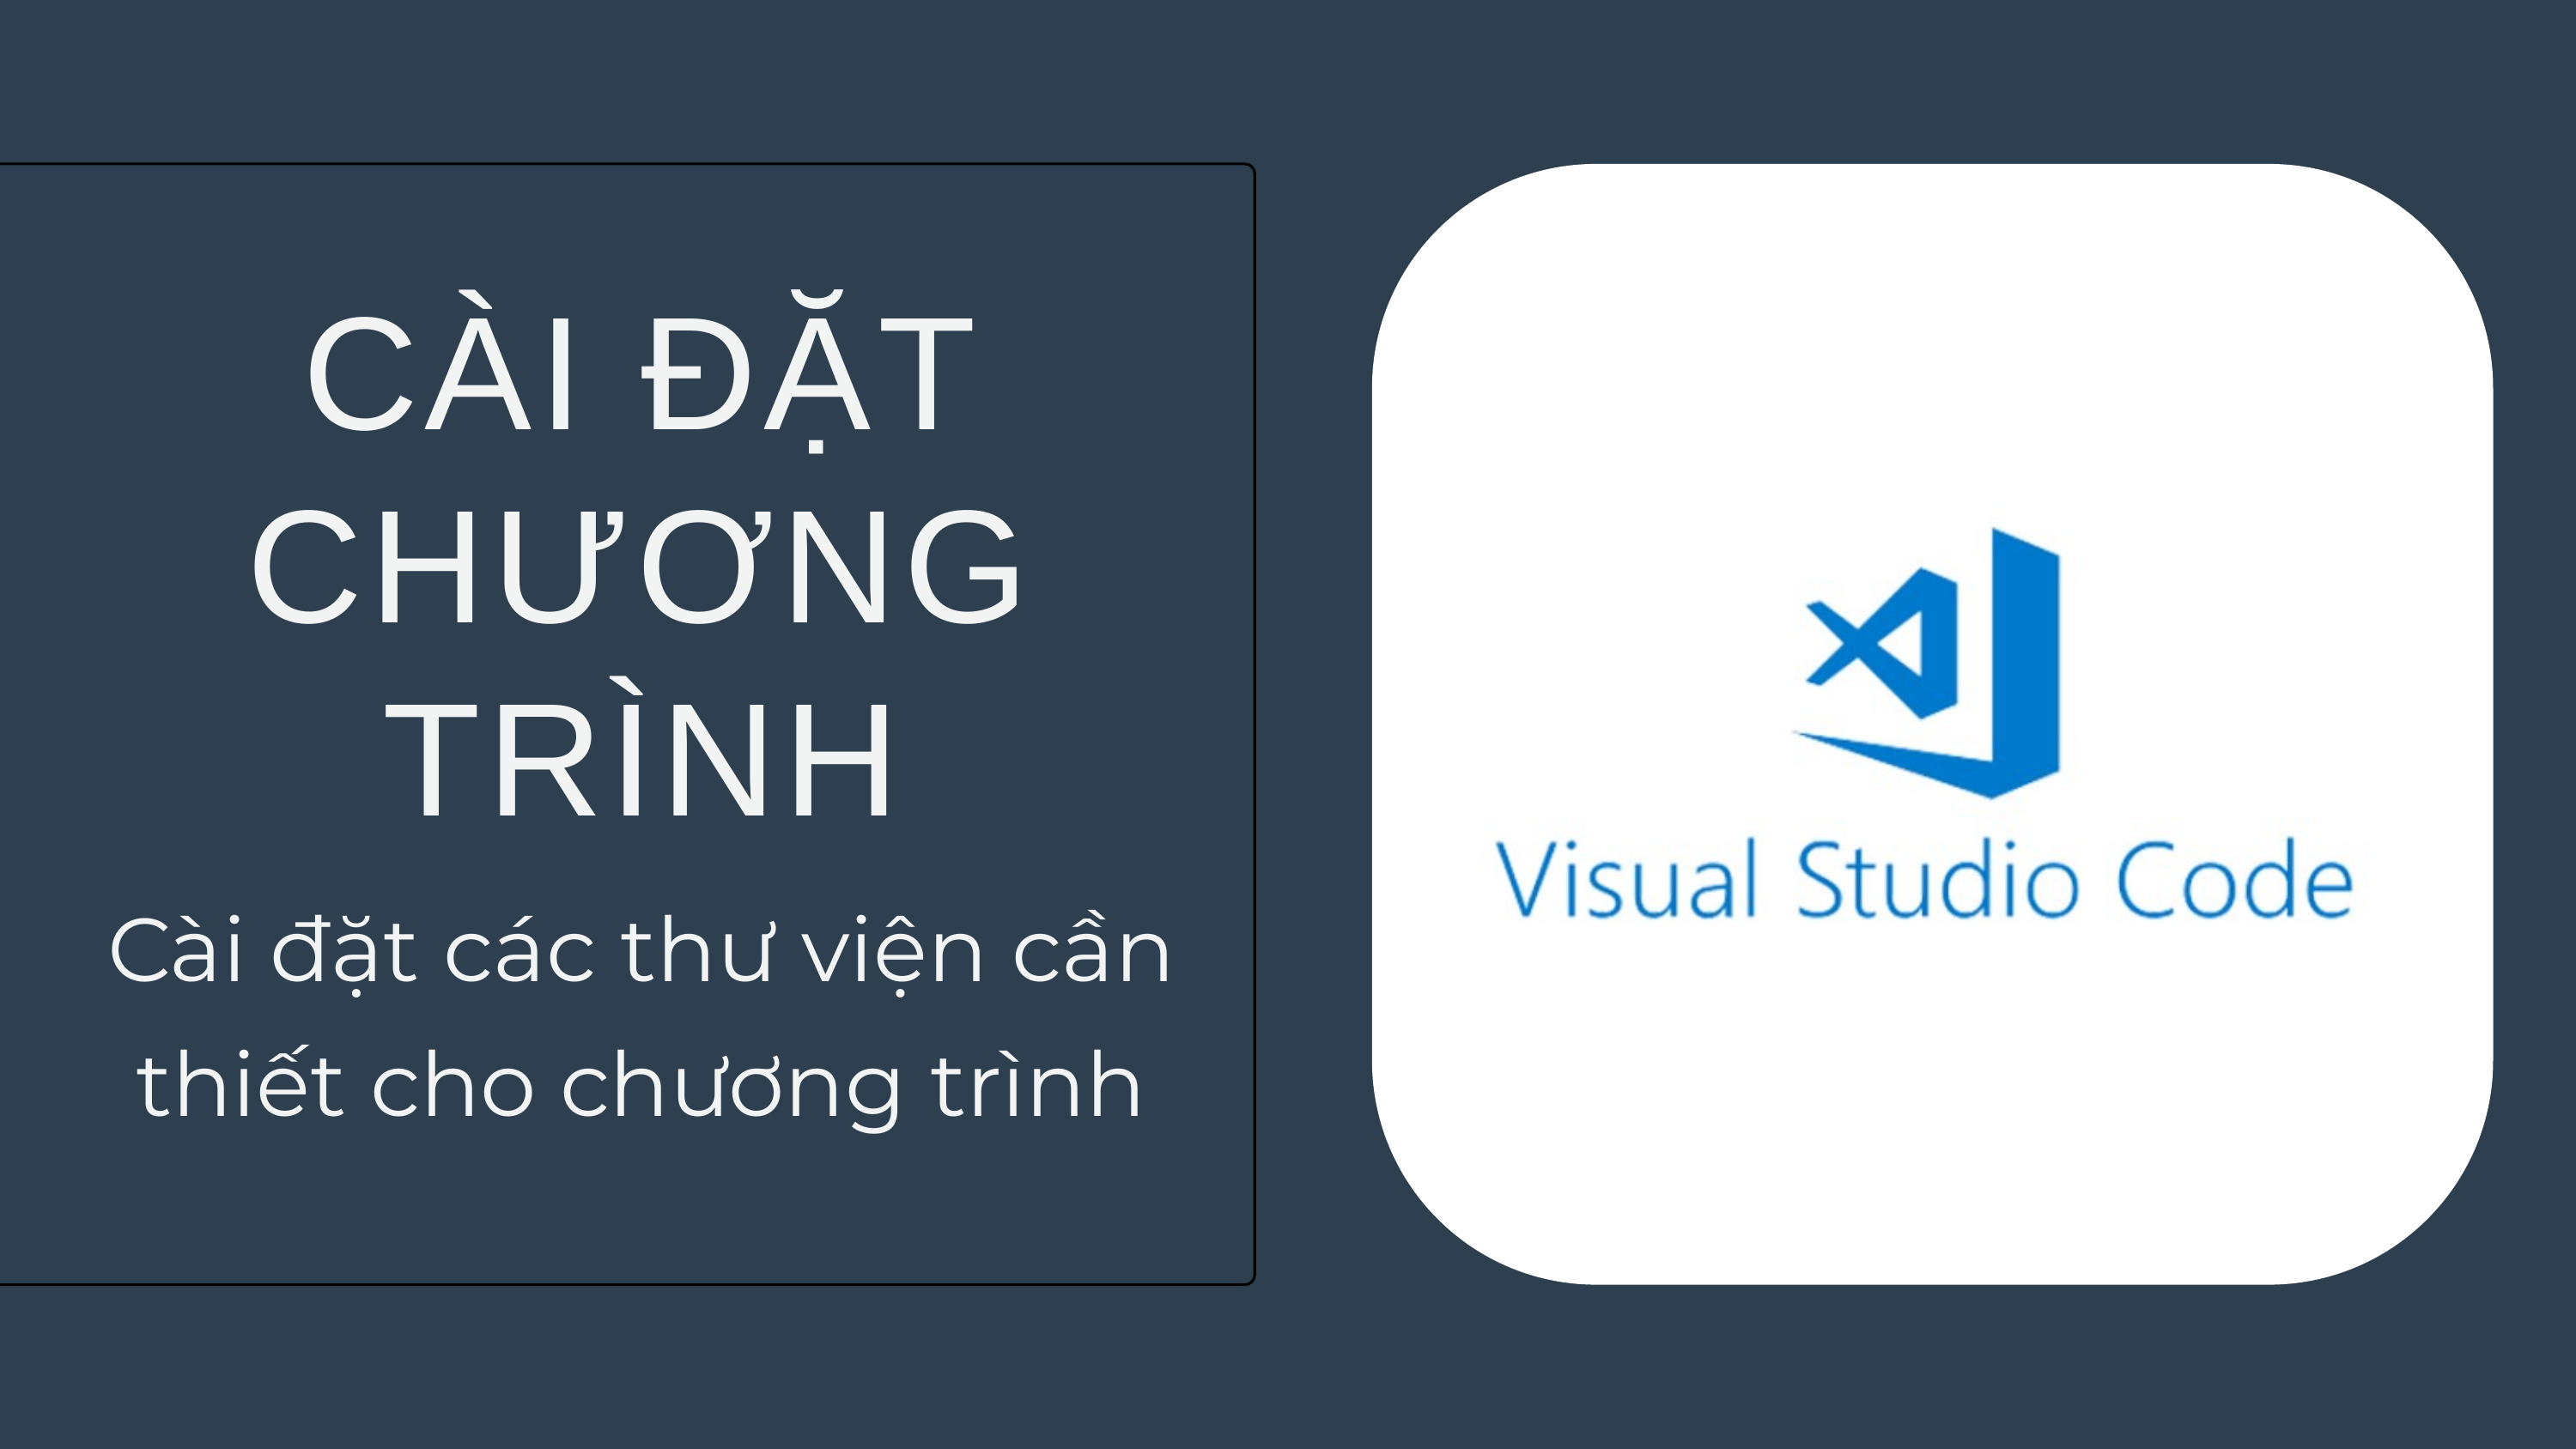

CÀI ĐẶT CHƯƠNG TRÌNH
Cài đặt các thư viện cần thiết cho chương trình